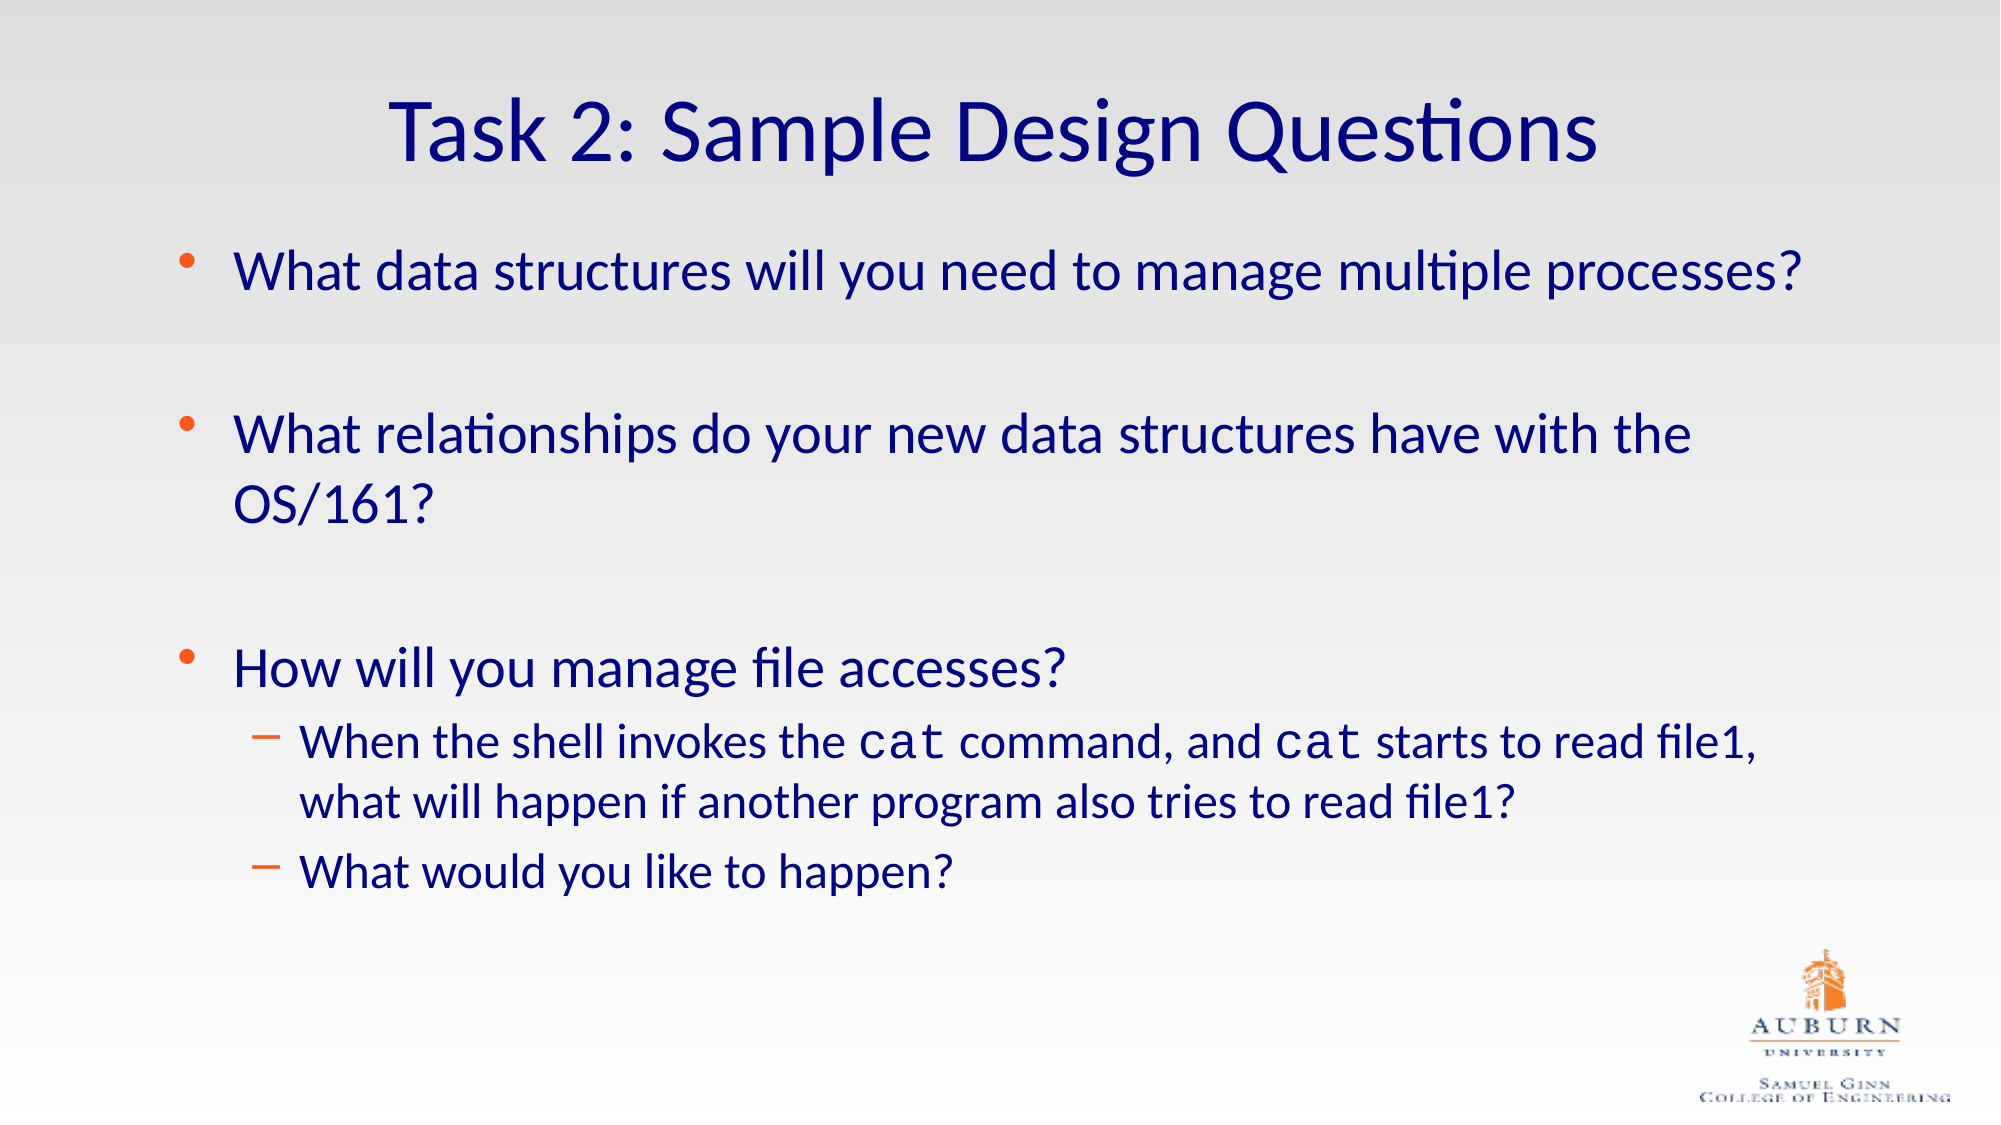

# Task 2: Sample Design Questions
What data structures will you need to manage multiple processes?

What relationships do your new data structures have with the OS/161?

How will you manage file accesses?
When the shell invokes the cat command, and cat starts to read file1, what will happen if another program also tries to read file1?
What would you like to happen?